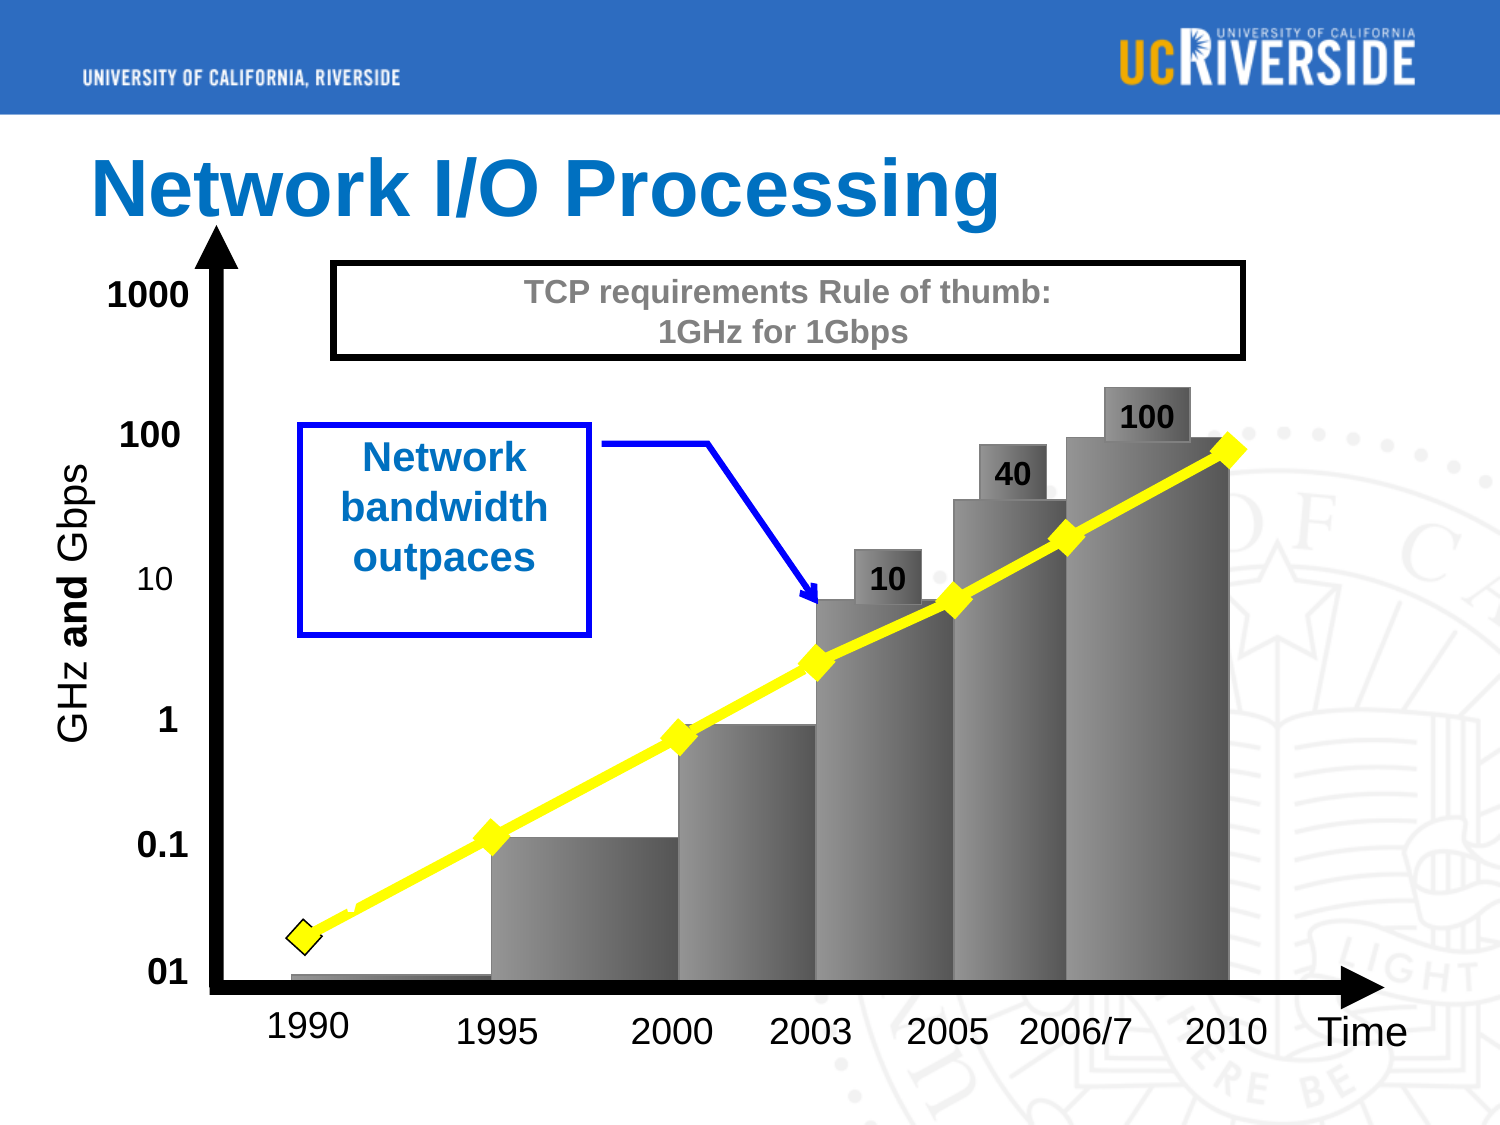

# Network I/O Processing

1000
TCP requirements Rule of thumb:
1GHz for 1Gbps
100

100
Network bandwidth outpaces Moore’s Law

40

10
10

GHz and Gbps
  1

0.1
Moore’s Law

.01

1990
Time
1995
2000
2003
2005
2006/7
2010